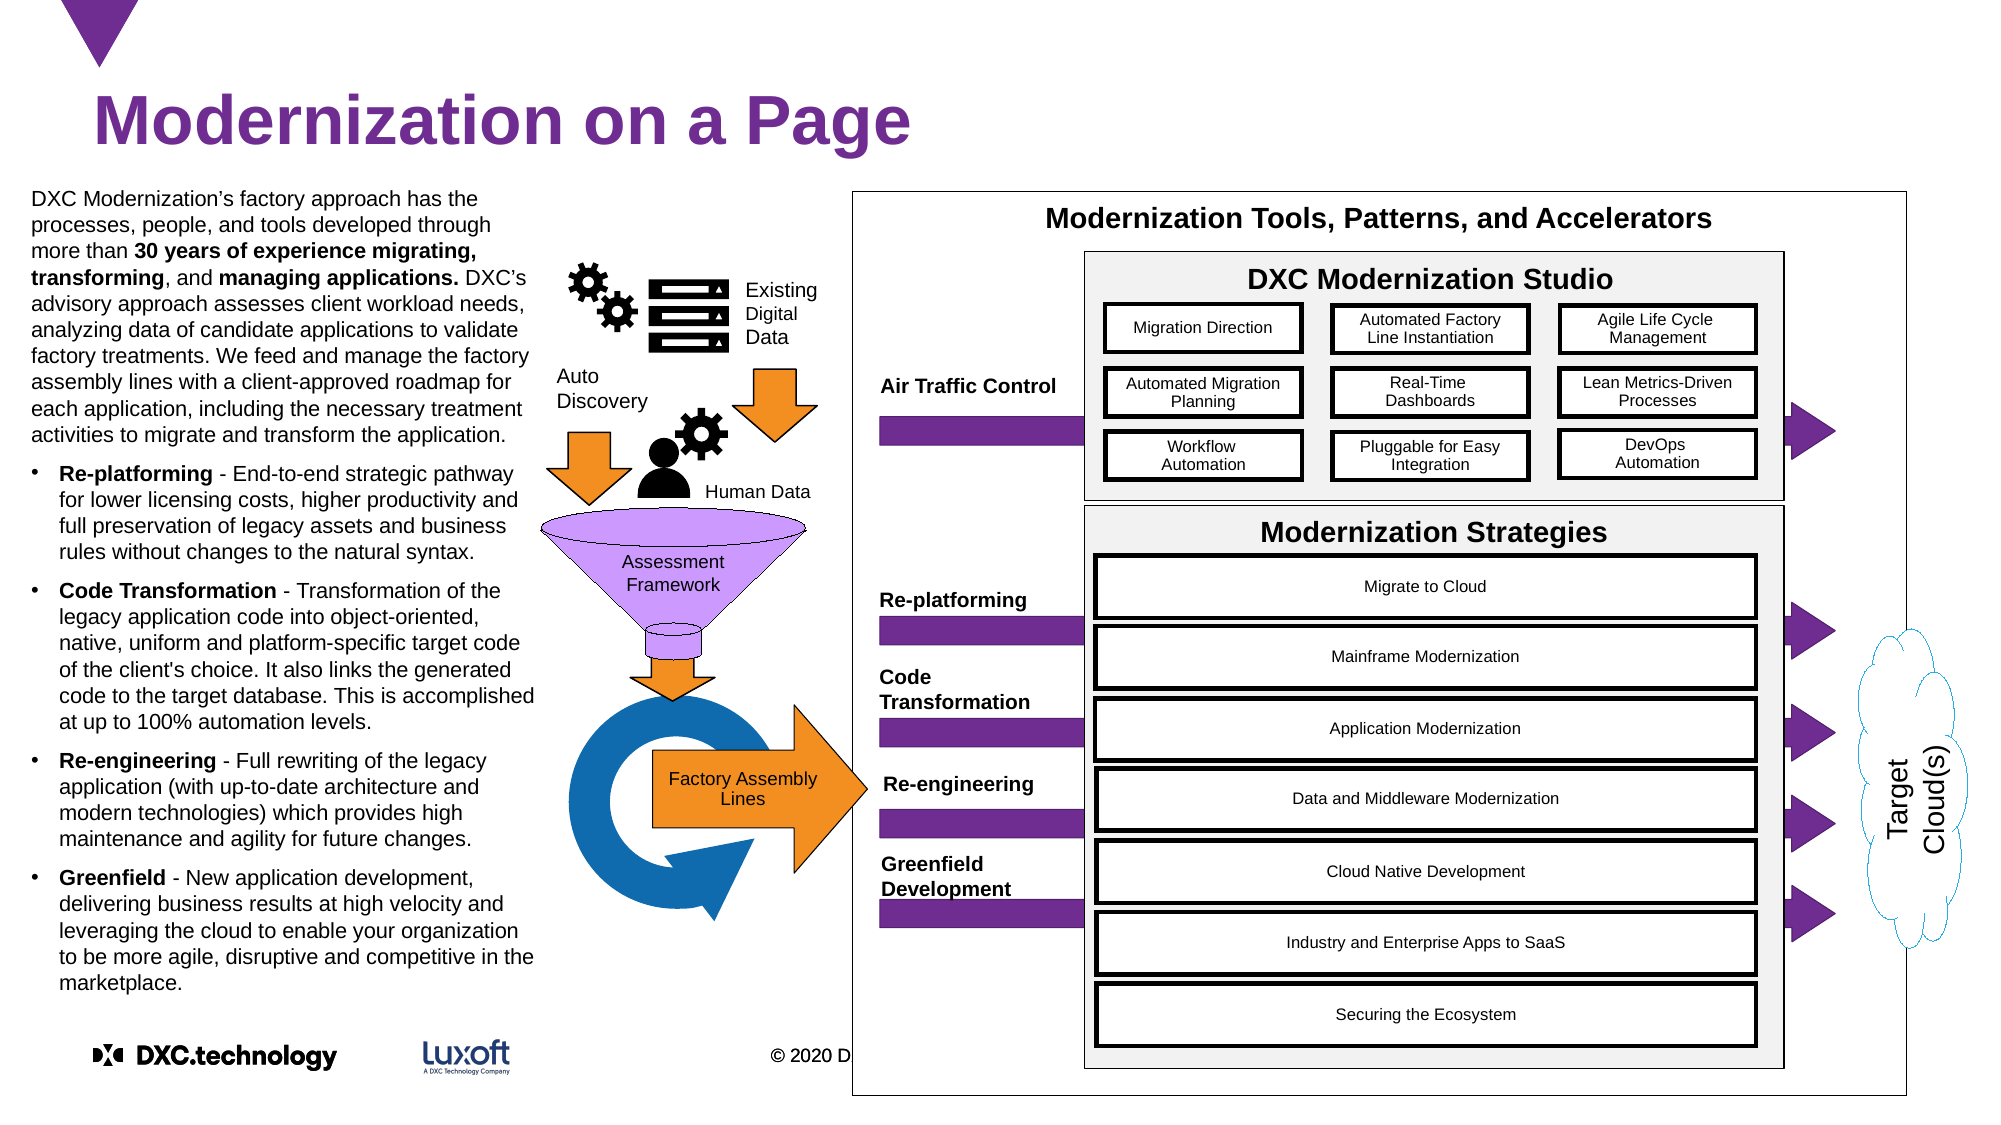

# Modernization on a Page
DXC Modernization’s factory approach has the processes, people, and tools developed through more than 30 years of experience migrating, transforming, and managing applications. DXC’s advisory approach assesses client workload needs, analyzing data of candidate applications to validate factory treatments. We feed and manage the factory assembly lines with a client-approved roadmap for each application, including the necessary treatment activities to migrate and transform the application.
Re-platforming - End-to-end strategic pathway for lower licensing costs, higher productivity and full preservation of legacy assets and business rules without changes to the natural syntax.
Code Transformation - Transformation of the legacy application code into object-oriented, native, uniform and platform-specific target code of the client's choice. It also links the generated code to the target database. This is accomplished at up to 100% automation levels.
Re-engineering - Full rewriting of the legacy application (with up-to-date architecture and modern technologies) which provides high maintenance and agility for future changes.
Greenfield - New application development, delivering business results at high velocity and leveraging the cloud to enable your organization to be more agile, disruptive and competitive in the marketplace.
Modernization Tools, Patterns, and Accelerators

DXC Modernization Studio

Existing Digital
Data

Migration Direction
Automated Factory Line Instantiation
Agile Life Cycle
Management
Real-Time
Dashboards
Lean Metrics-Driven Processes
Automated Migration Planning
DevOps
Automation
Workflow
Automation
Pluggable for Easy Integration
Air Traffic Control
Auto
Discovery

Human Data
Modernization Strategies

Assessment
Framework
Migrate to Cloud
Mainframe Modernization
Code Transformation
Re-platforming

Factory Assembly Lines

Application Modernization
Re-engineering

Target Cloud(s)
Data and Middleware Modernization

Cloud Native Development
Greenfield Development

Industry and Enterprise Apps to SaaS
Securing the Ecosystem